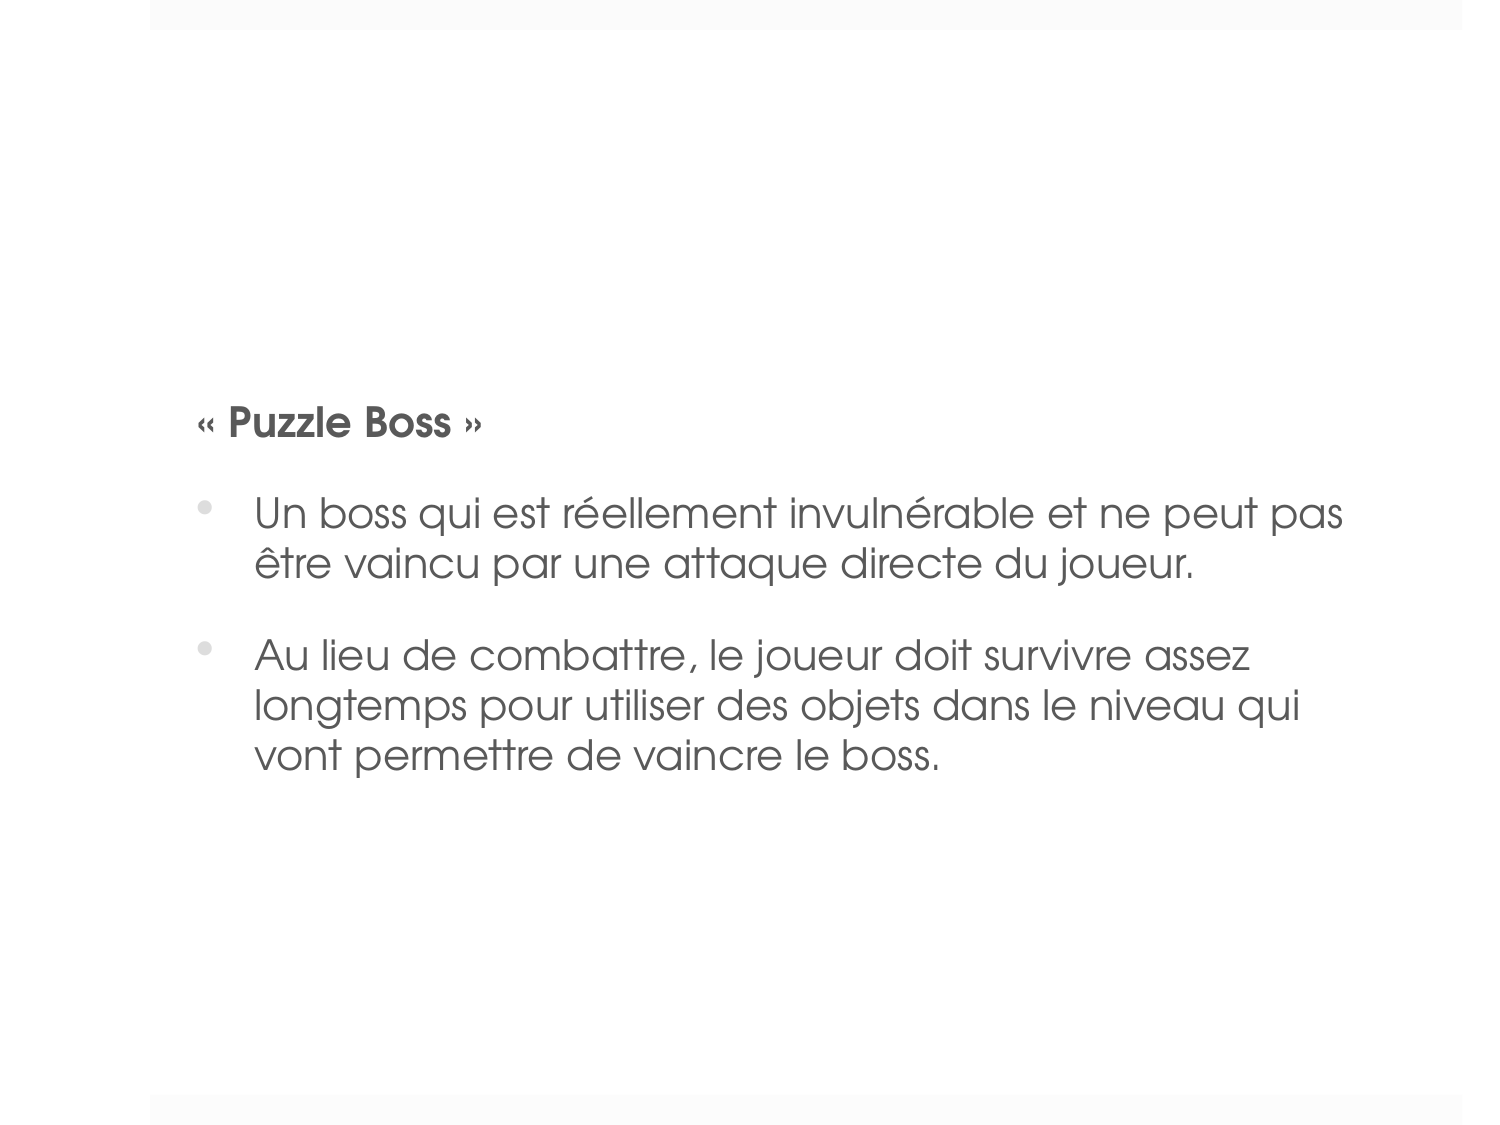

« Puzzle Boss »
Un boss qui est réellement invulnérable et ne peut pas être vaincu par une attaque directe du joueur.
Au lieu de combattre, le joueur doit survivre assez longtemps pour utiliser des objets dans le niveau qui vont permettre de vaincre le boss.